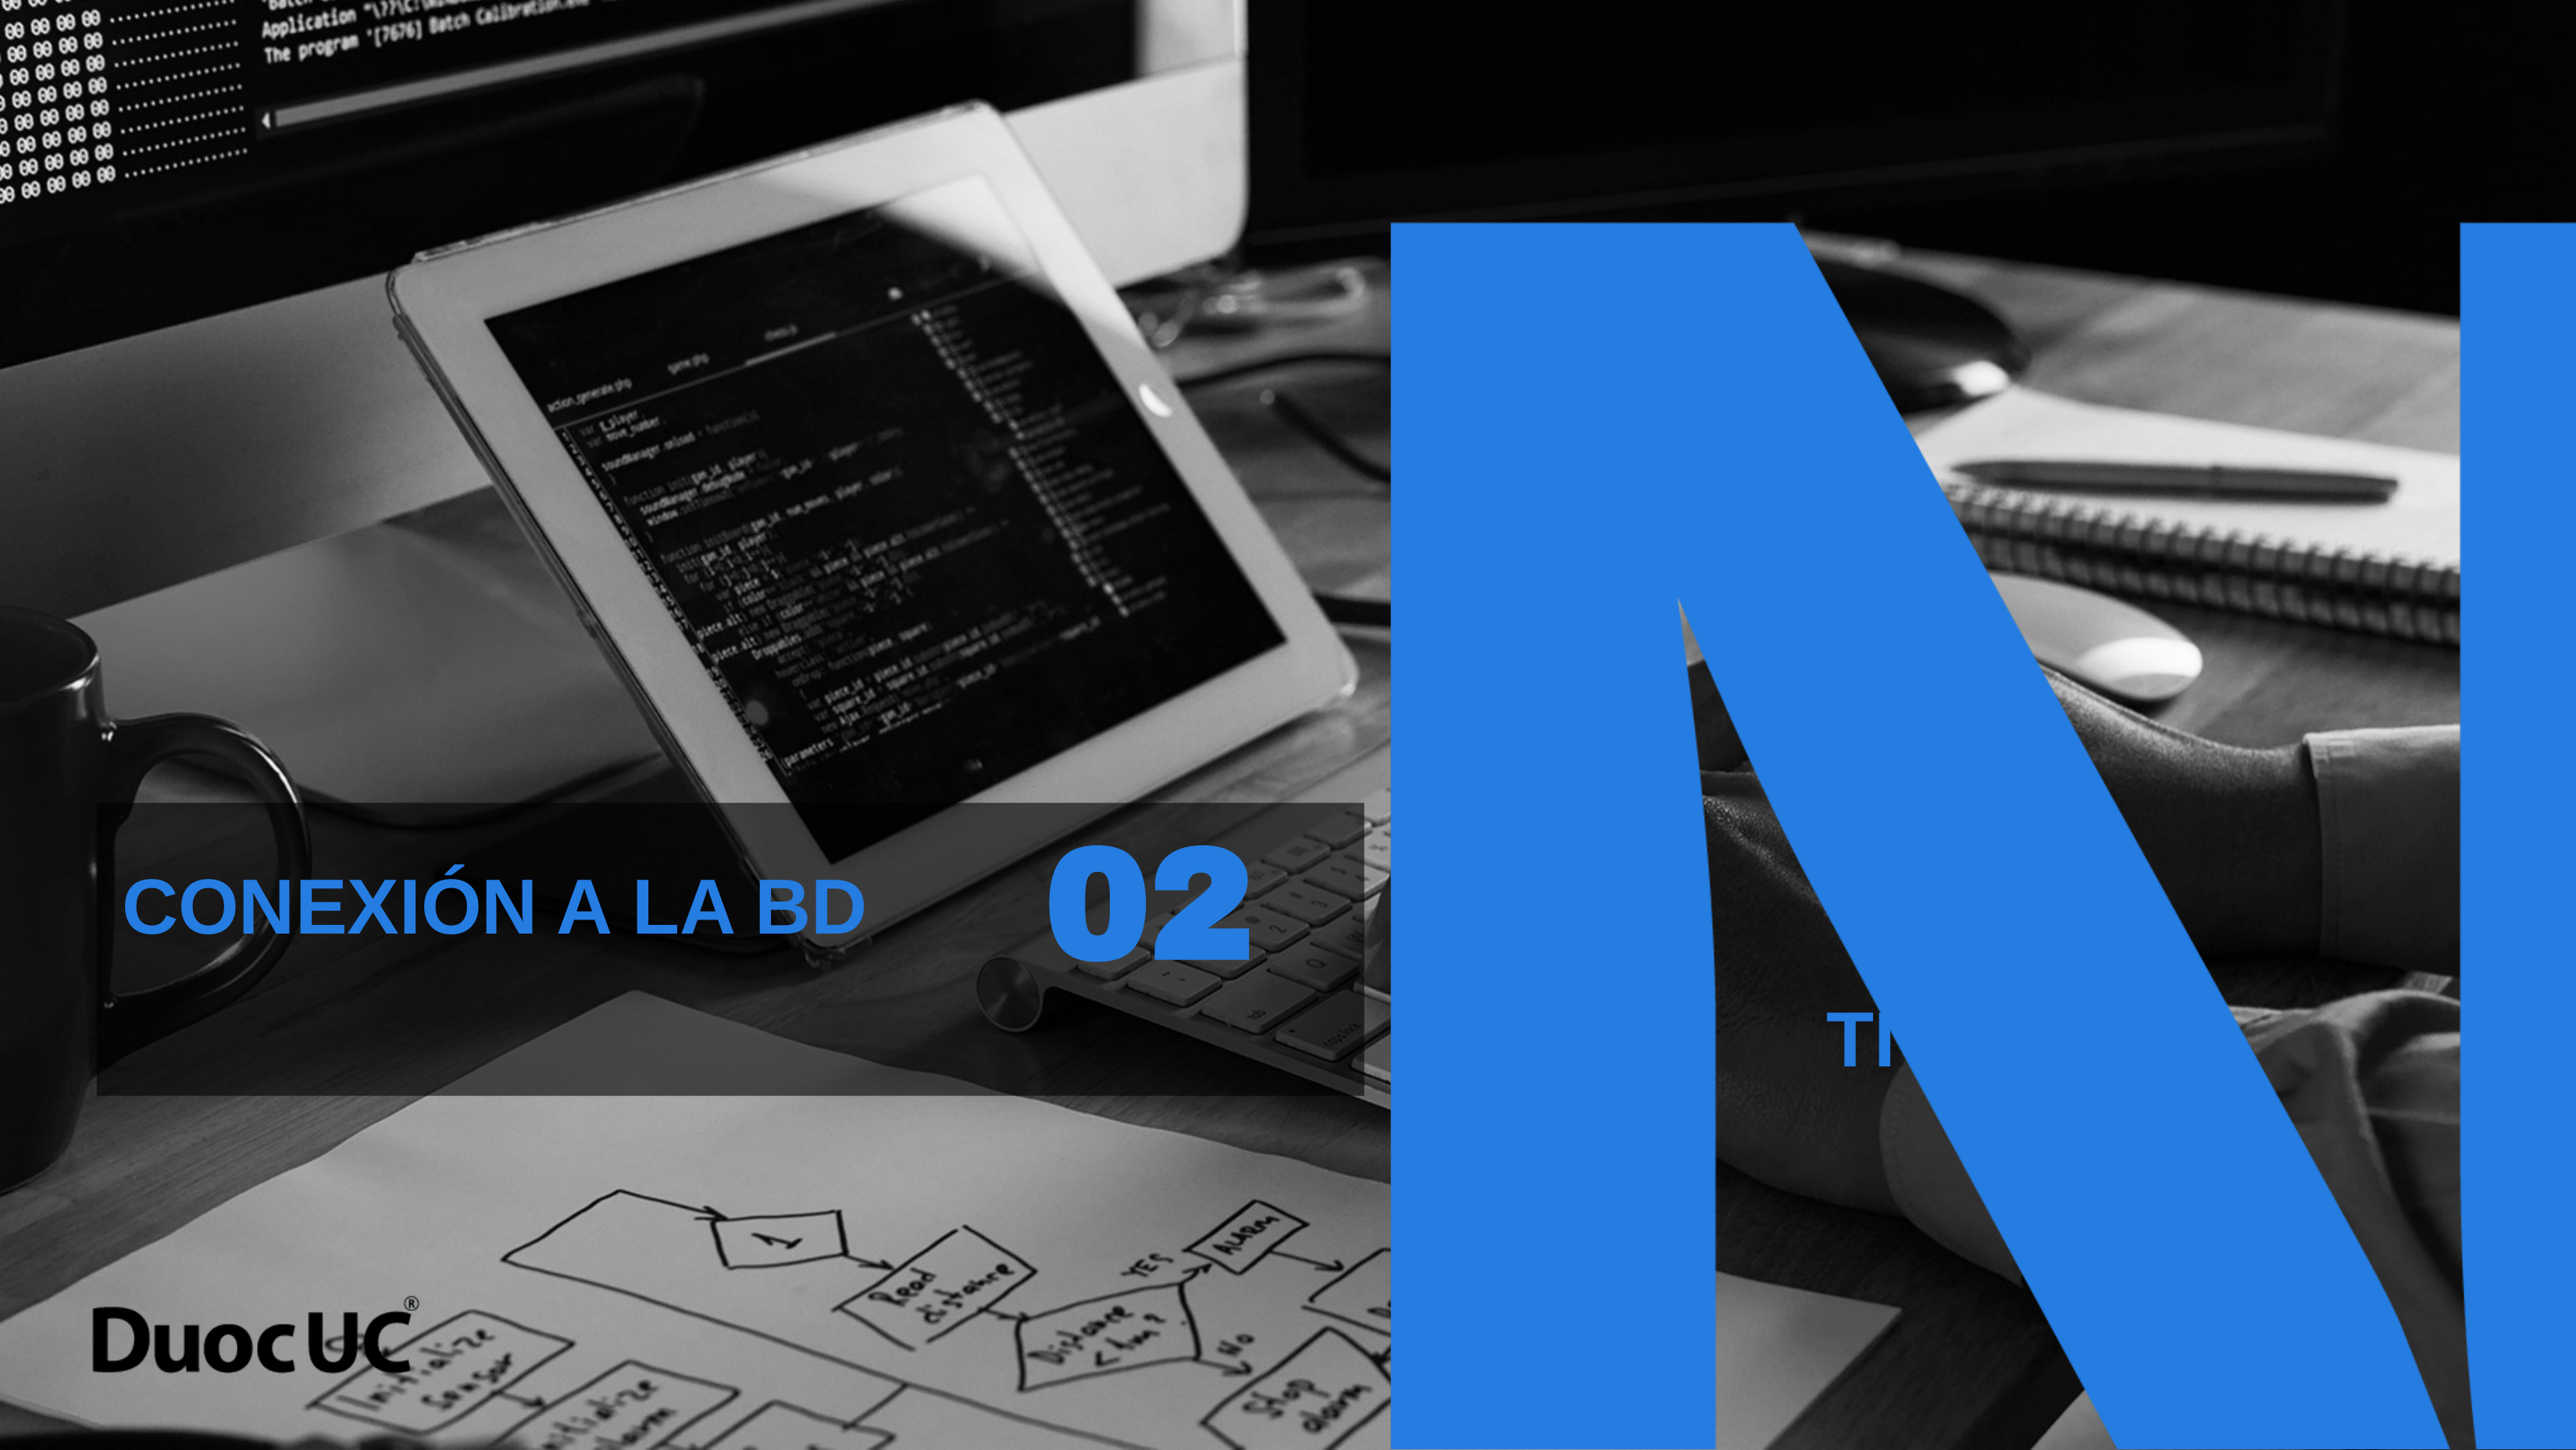

02
CONEXIÓN A LA BD
# TÍTULO